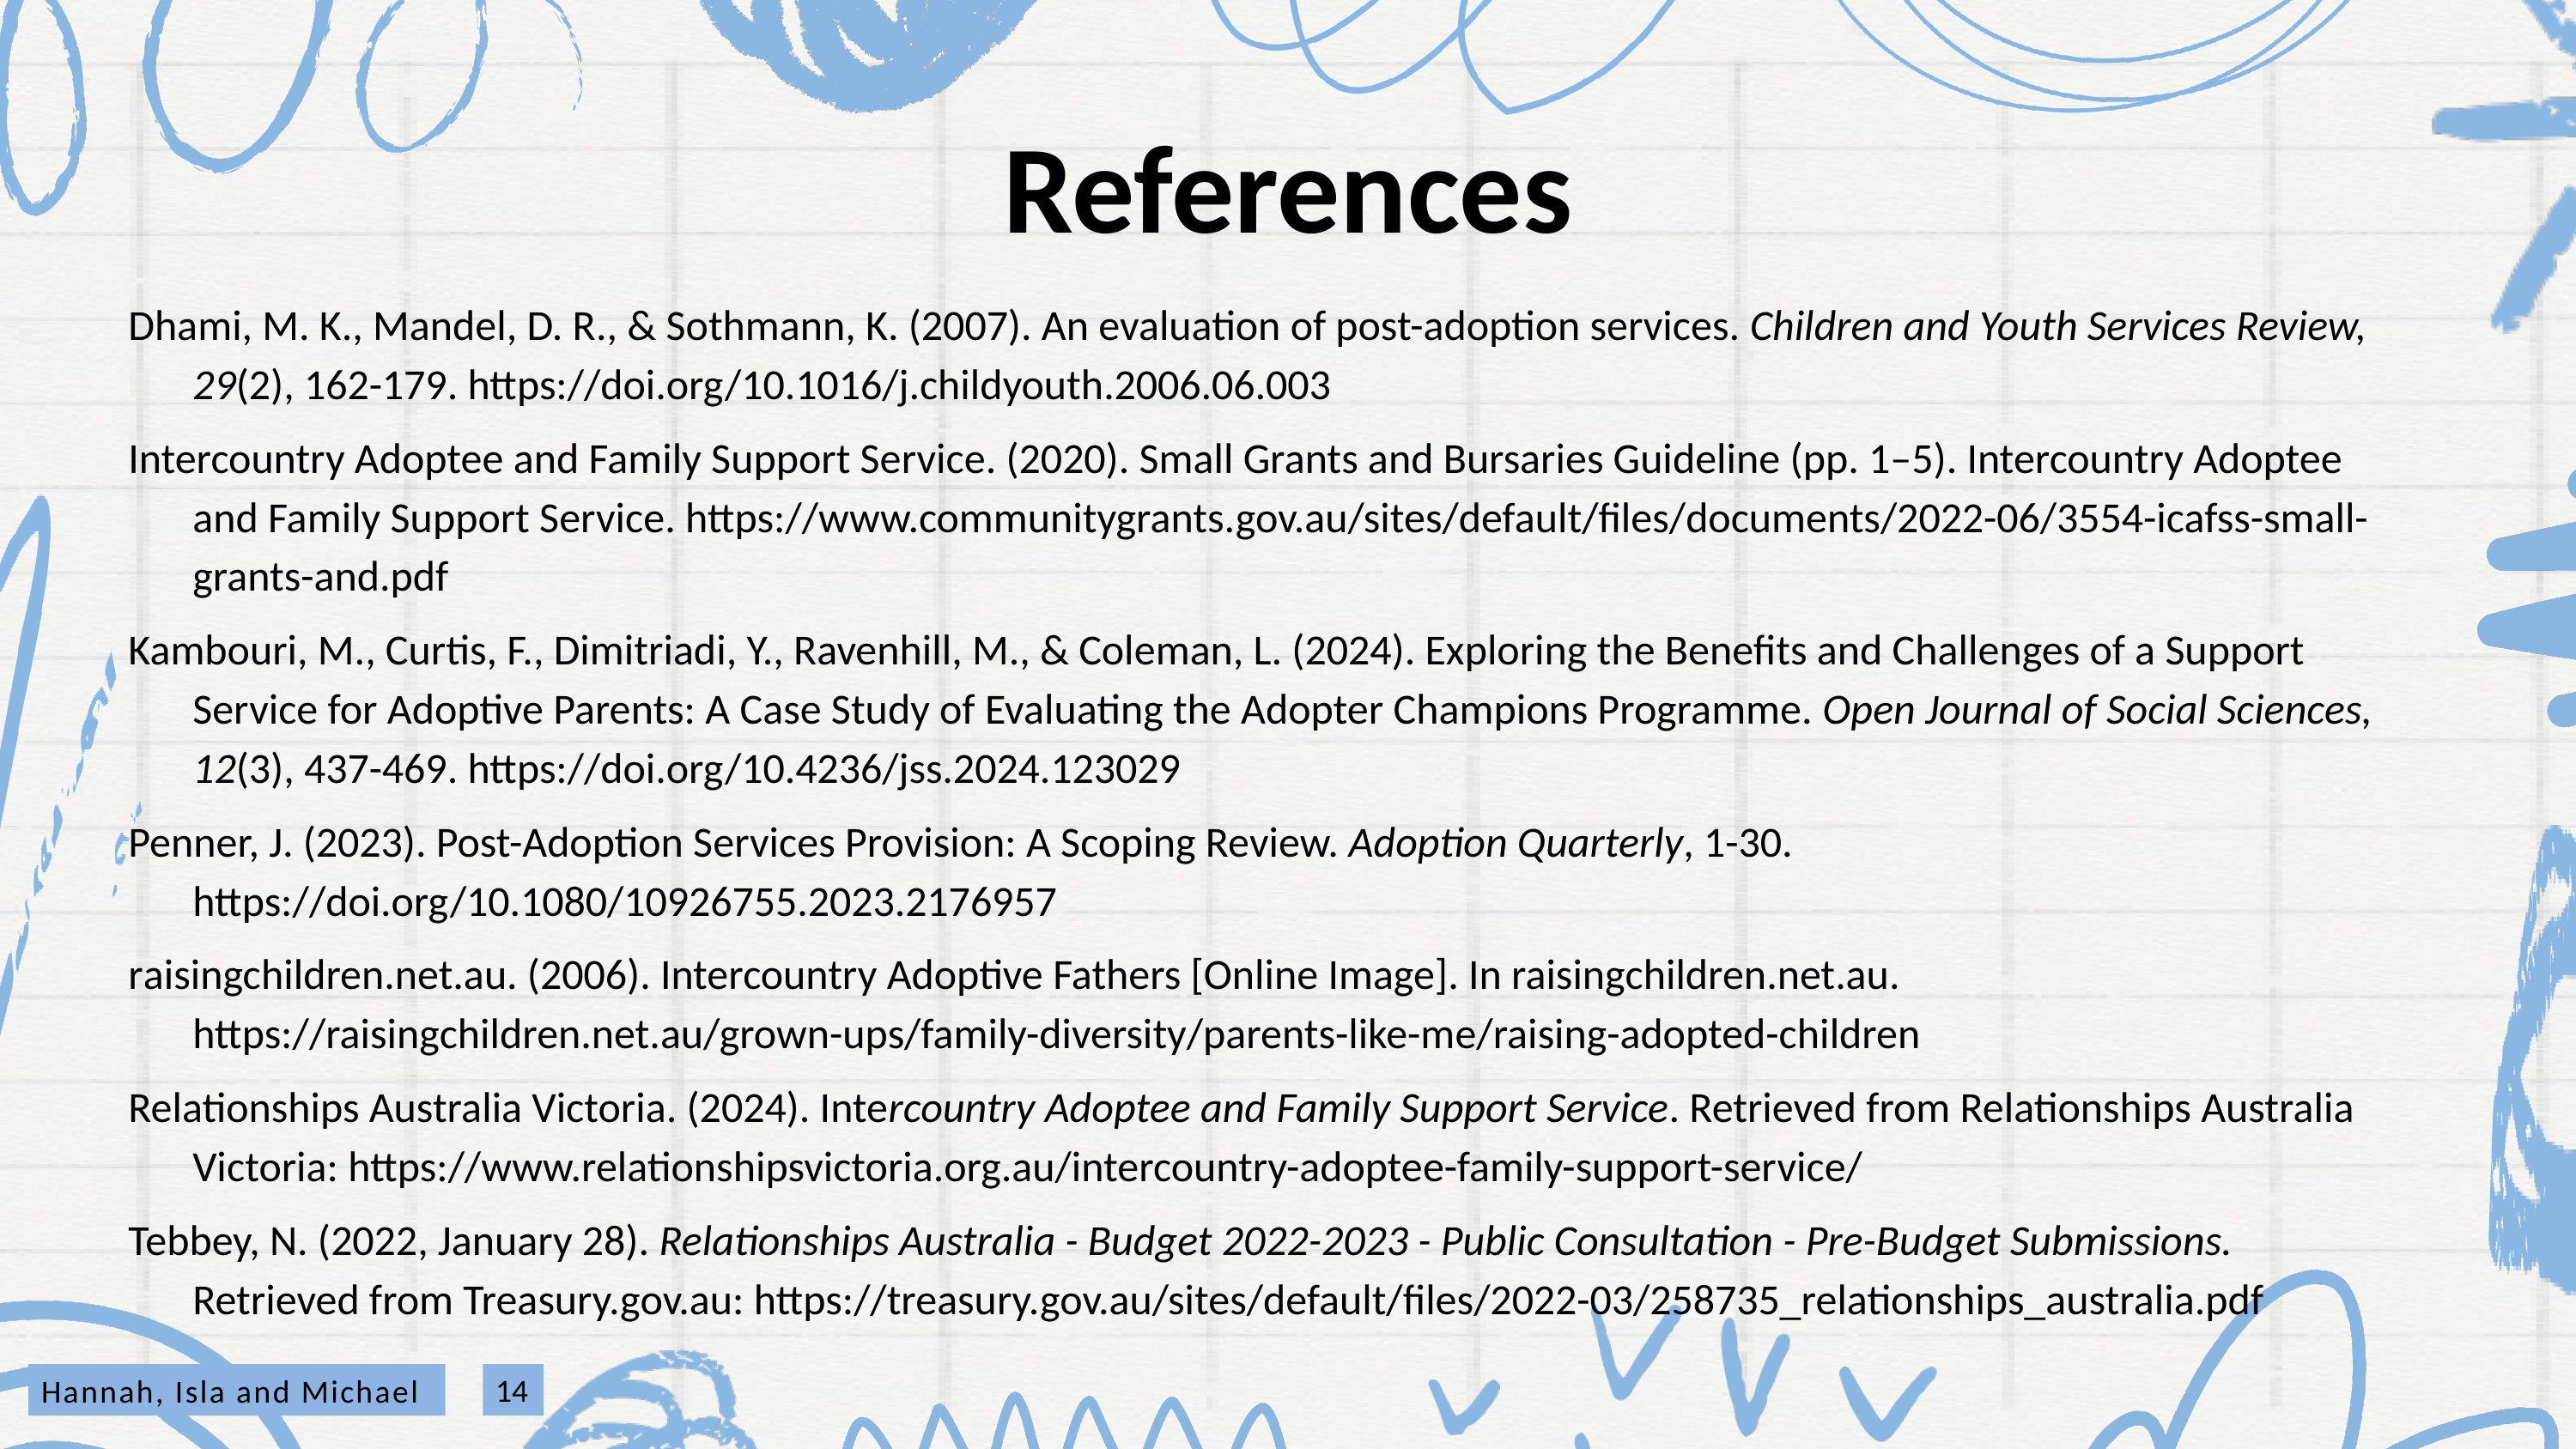

References
Dhami, M. K., Mandel, D. R., & Sothmann, K. (2007). An evaluation of post-adoption services. Children and Youth Services Review, 29(2), 162-179. https://doi.org/10.1016/j.childyouth.2006.06.003
Intercountry Adoptee and Family Support Service. (2020). Small Grants and Bursaries Guideline (pp. 1–5). Intercountry Adoptee and Family Support Service. https://www.communitygrants.gov.au/sites/default/files/documents/2022-06/3554-icafss-small-grants-and.pdf
Kambouri, M., Curtis, F., Dimitriadi, Y., Ravenhill, M., & Coleman, L. (2024). Exploring the Benefits and Challenges of a Support Service for Adoptive Parents: A Case Study of Evaluating the Adopter Champions Programme. Open Journal of Social Sciences, 12(3), 437-469. https://doi.org/10.4236/jss.2024.123029
Penner, J. (2023). Post-Adoption Services Provision: A Scoping Review. Adoption Quarterly, 1-30. https://doi.org/10.1080/10926755.2023.2176957
raisingchildren.net.au. (2006). Intercountry Adoptive Fathers [Online Image]. In raisingchildren.net.au. https://raisingchildren.net.au/grown-ups/family-diversity/parents-like-me/raising-adopted-children
Relationships Australia Victoria. (2024). Intercountry Adoptee and Family Support Service. Retrieved from Relationships Australia Victoria: https://www.relationshipsvictoria.org.au/intercountry-adoptee-family-support-service/
Tebbey, N. (2022, January 28). Relationships Australia - Budget 2022-2023 - Public Consultation - Pre-Budget Submissions. Retrieved from Treasury.gov.au: https://treasury.gov.au/sites/default/files/2022-03/258735_relationships_australia.pdf

14
Hannah, Isla and Michael